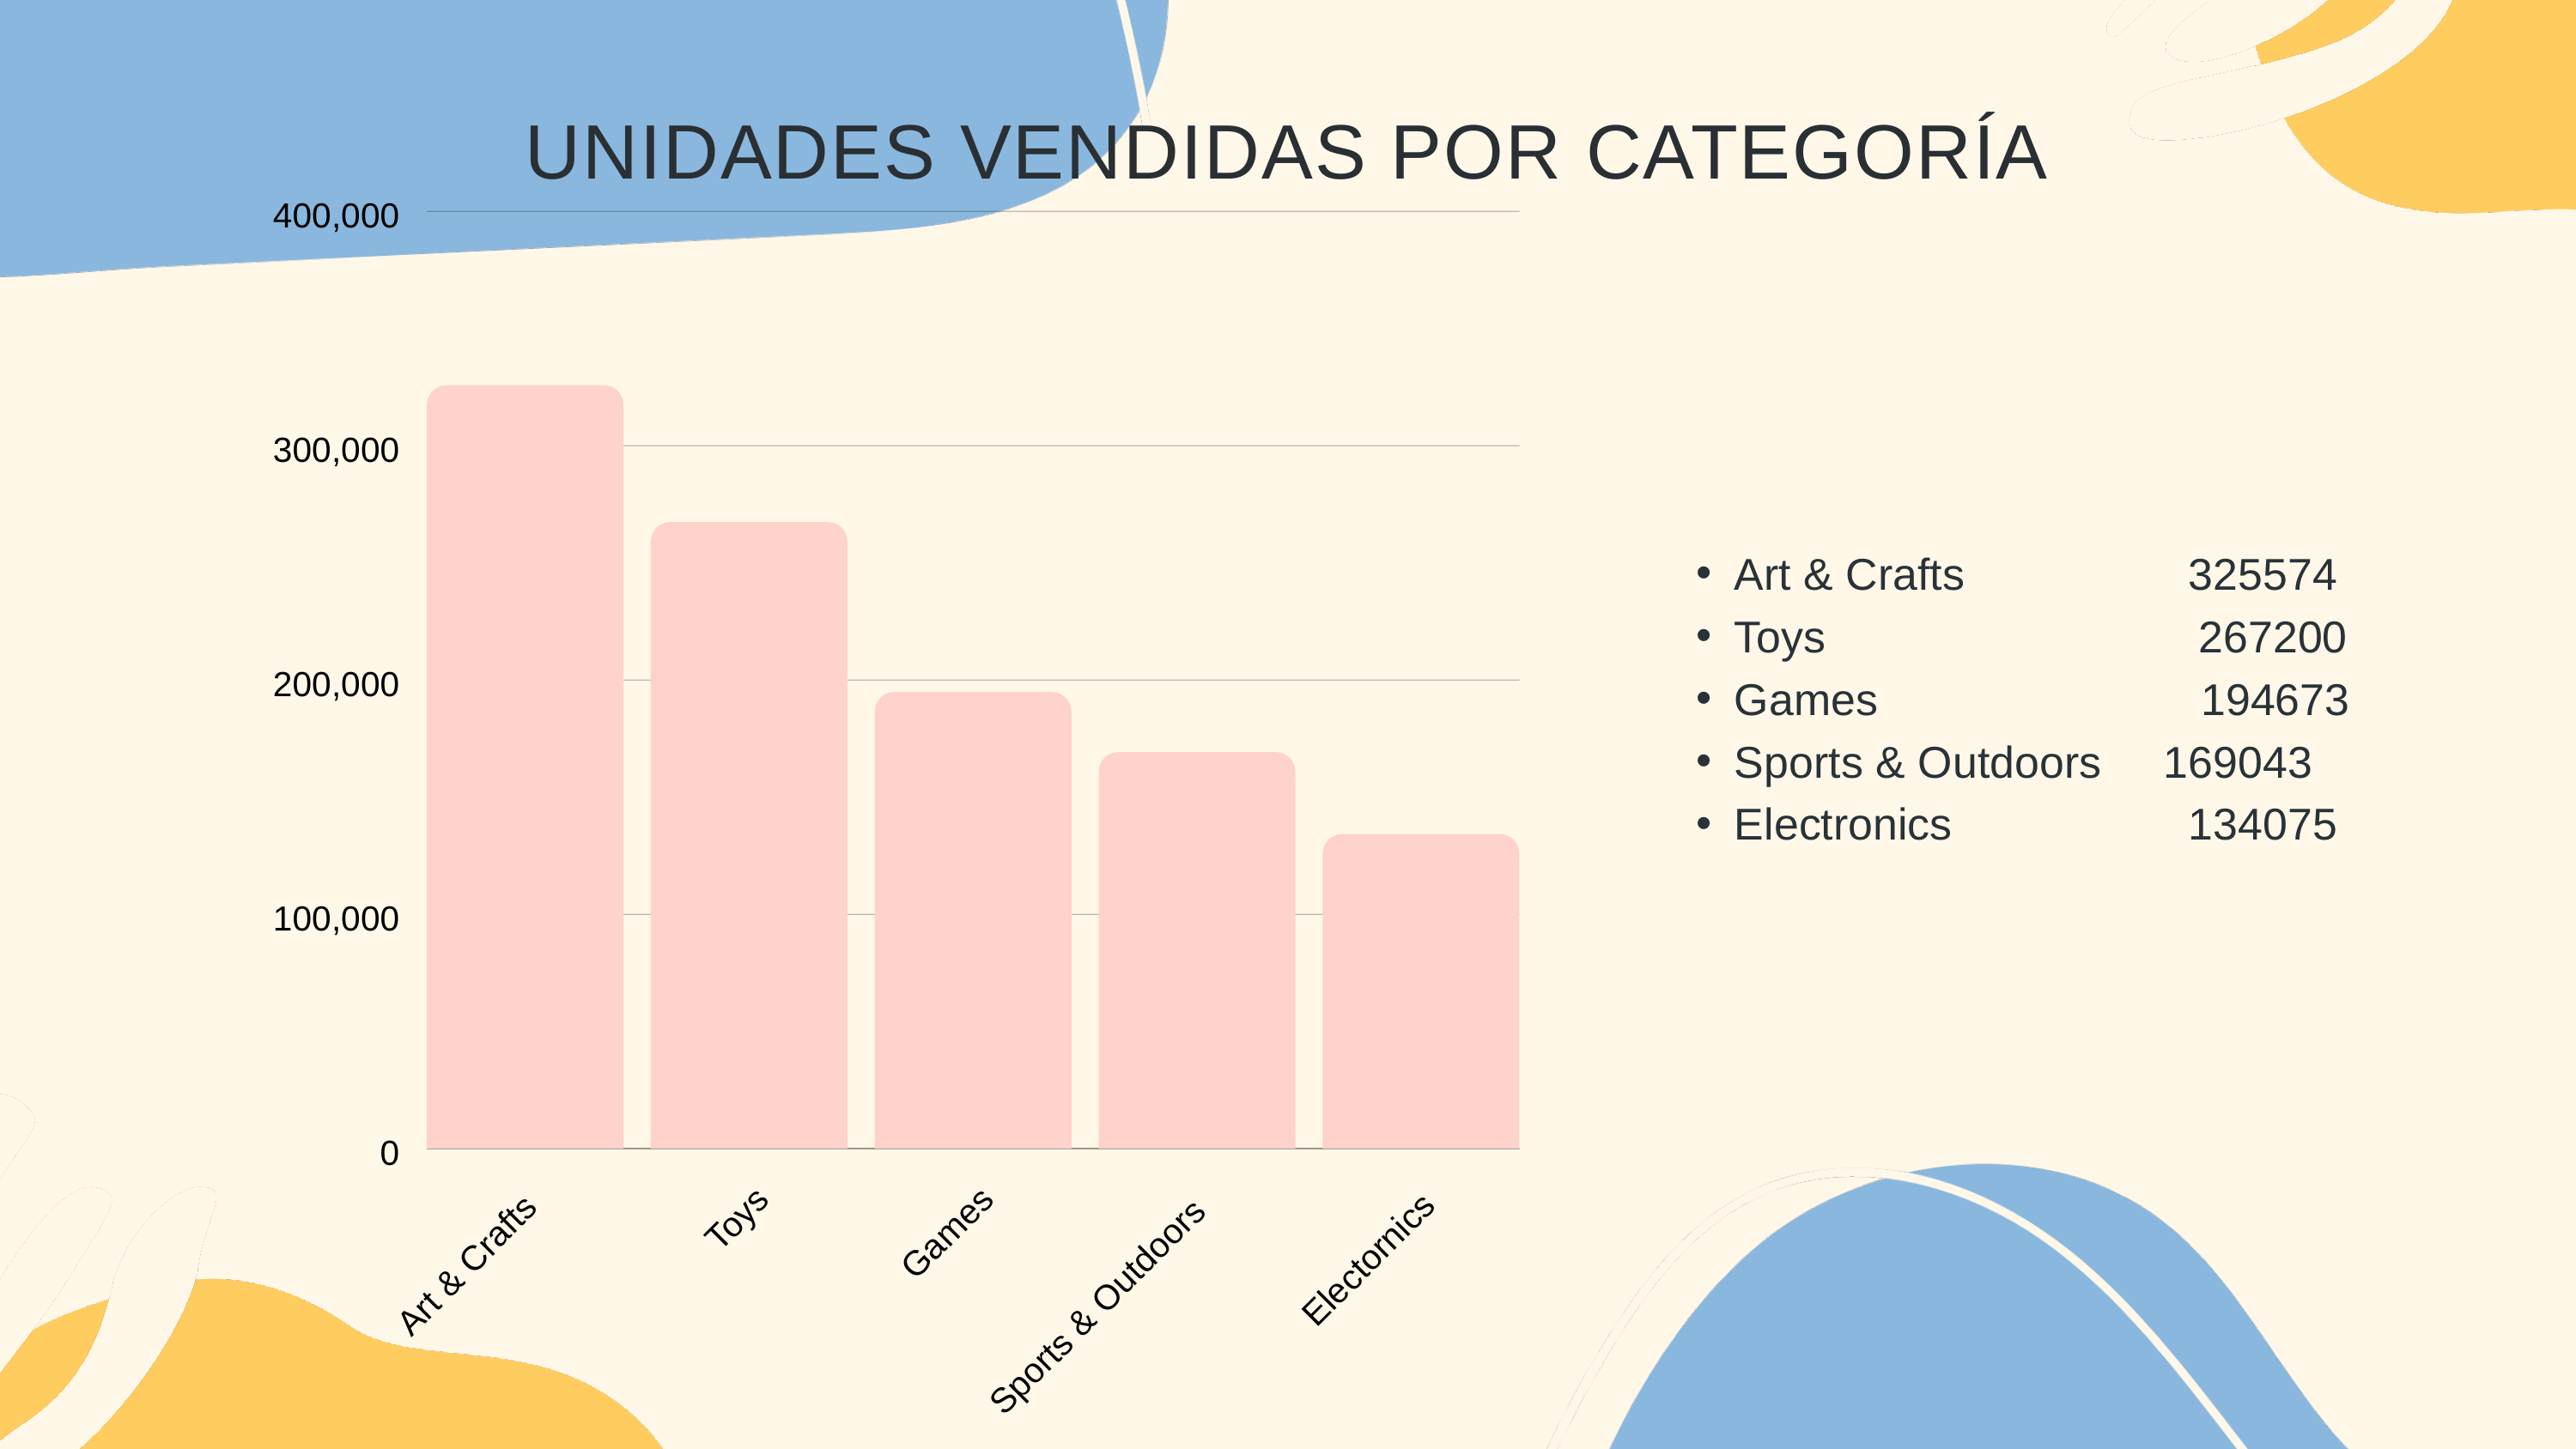

UNIDADES VENDIDAS POR CATEGORÍA
400,000

300,000
200,000
100,000
0
Toys
Games
Electornics
Art & Crafts
Sports & Outdoors
Art & Crafts                  325574
Toys                              267200
Games                          194673
Sports & Outdoors     169043
Electronics                   134075